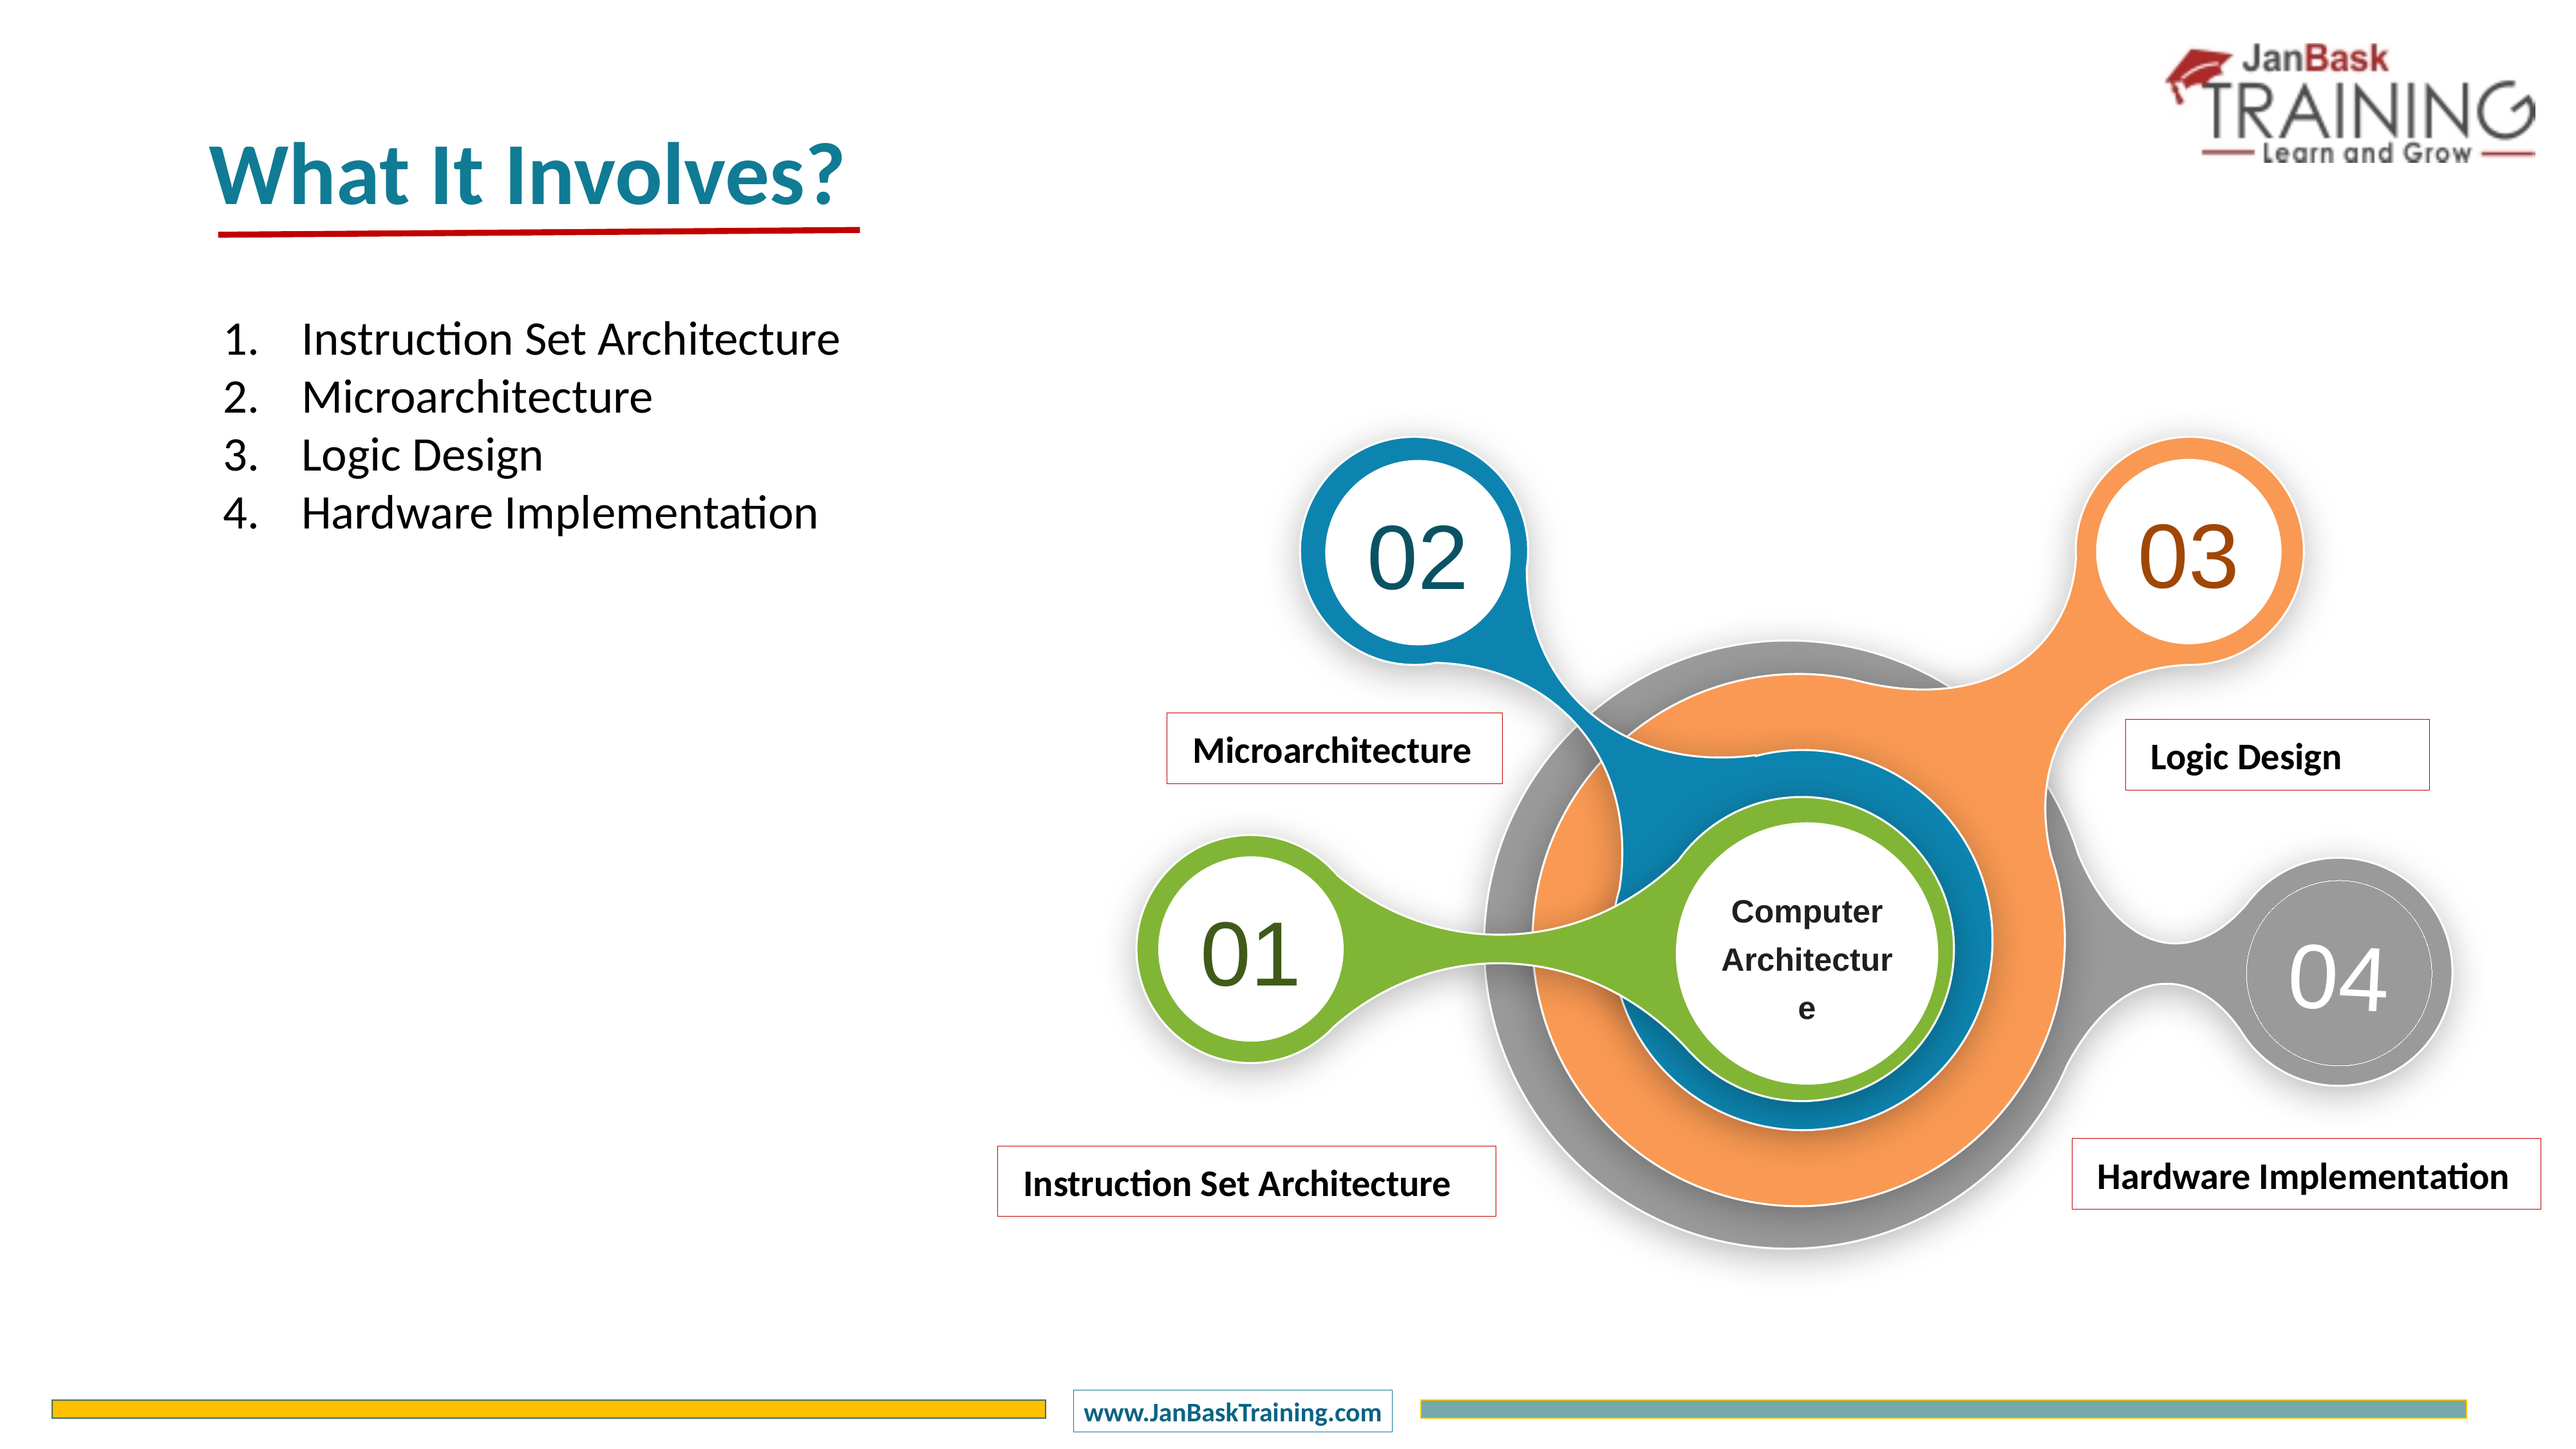

What It Involves?
Instruction Set Architecture
Microarchitecture
Logic Design
Hardware Implementation

02

03

04
Microarchitecture
Logic Design

01
Computer Architecture
Hardware Implementation
Instruction Set Architecture